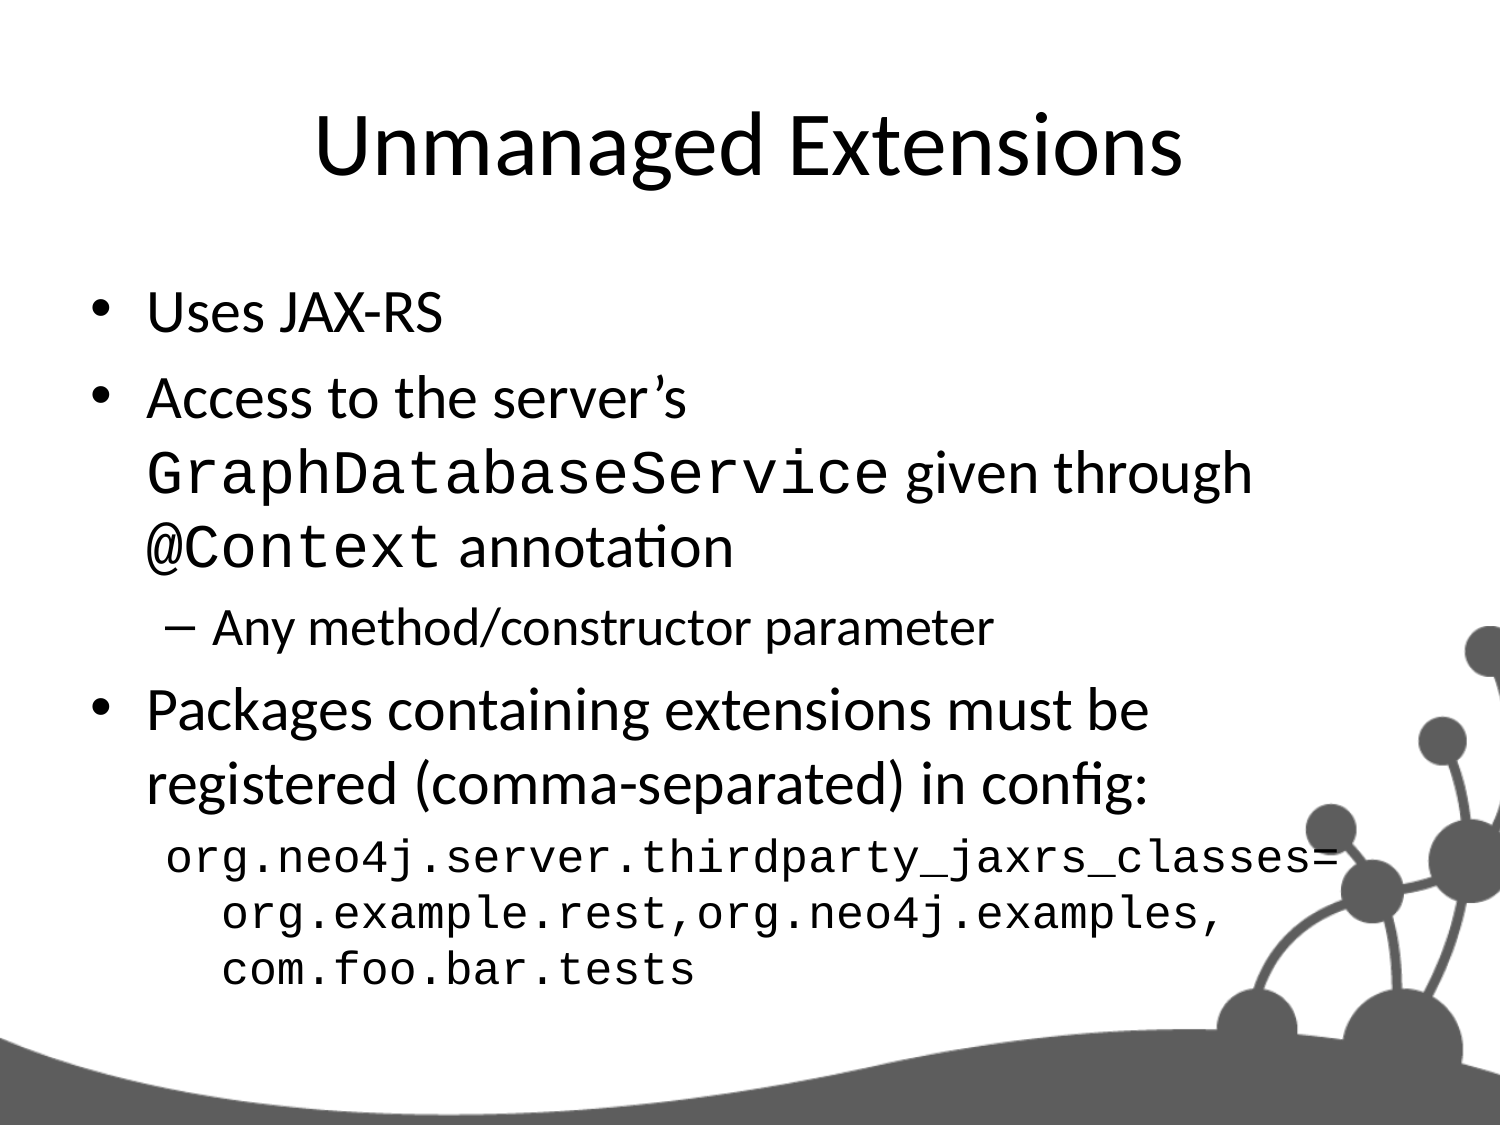

# Unmanaged Extensions
Uses JAX-RS
Access to the server’s GraphDatabaseService given through @Context annotation
Any method/constructor parameter
Packages containing extensions must be registered (comma-separated) in config:
org.neo4j.server.thirdparty_jaxrs_classes=
  org.example.rest,org.neo4j.examples,
  com.foo.bar.tests